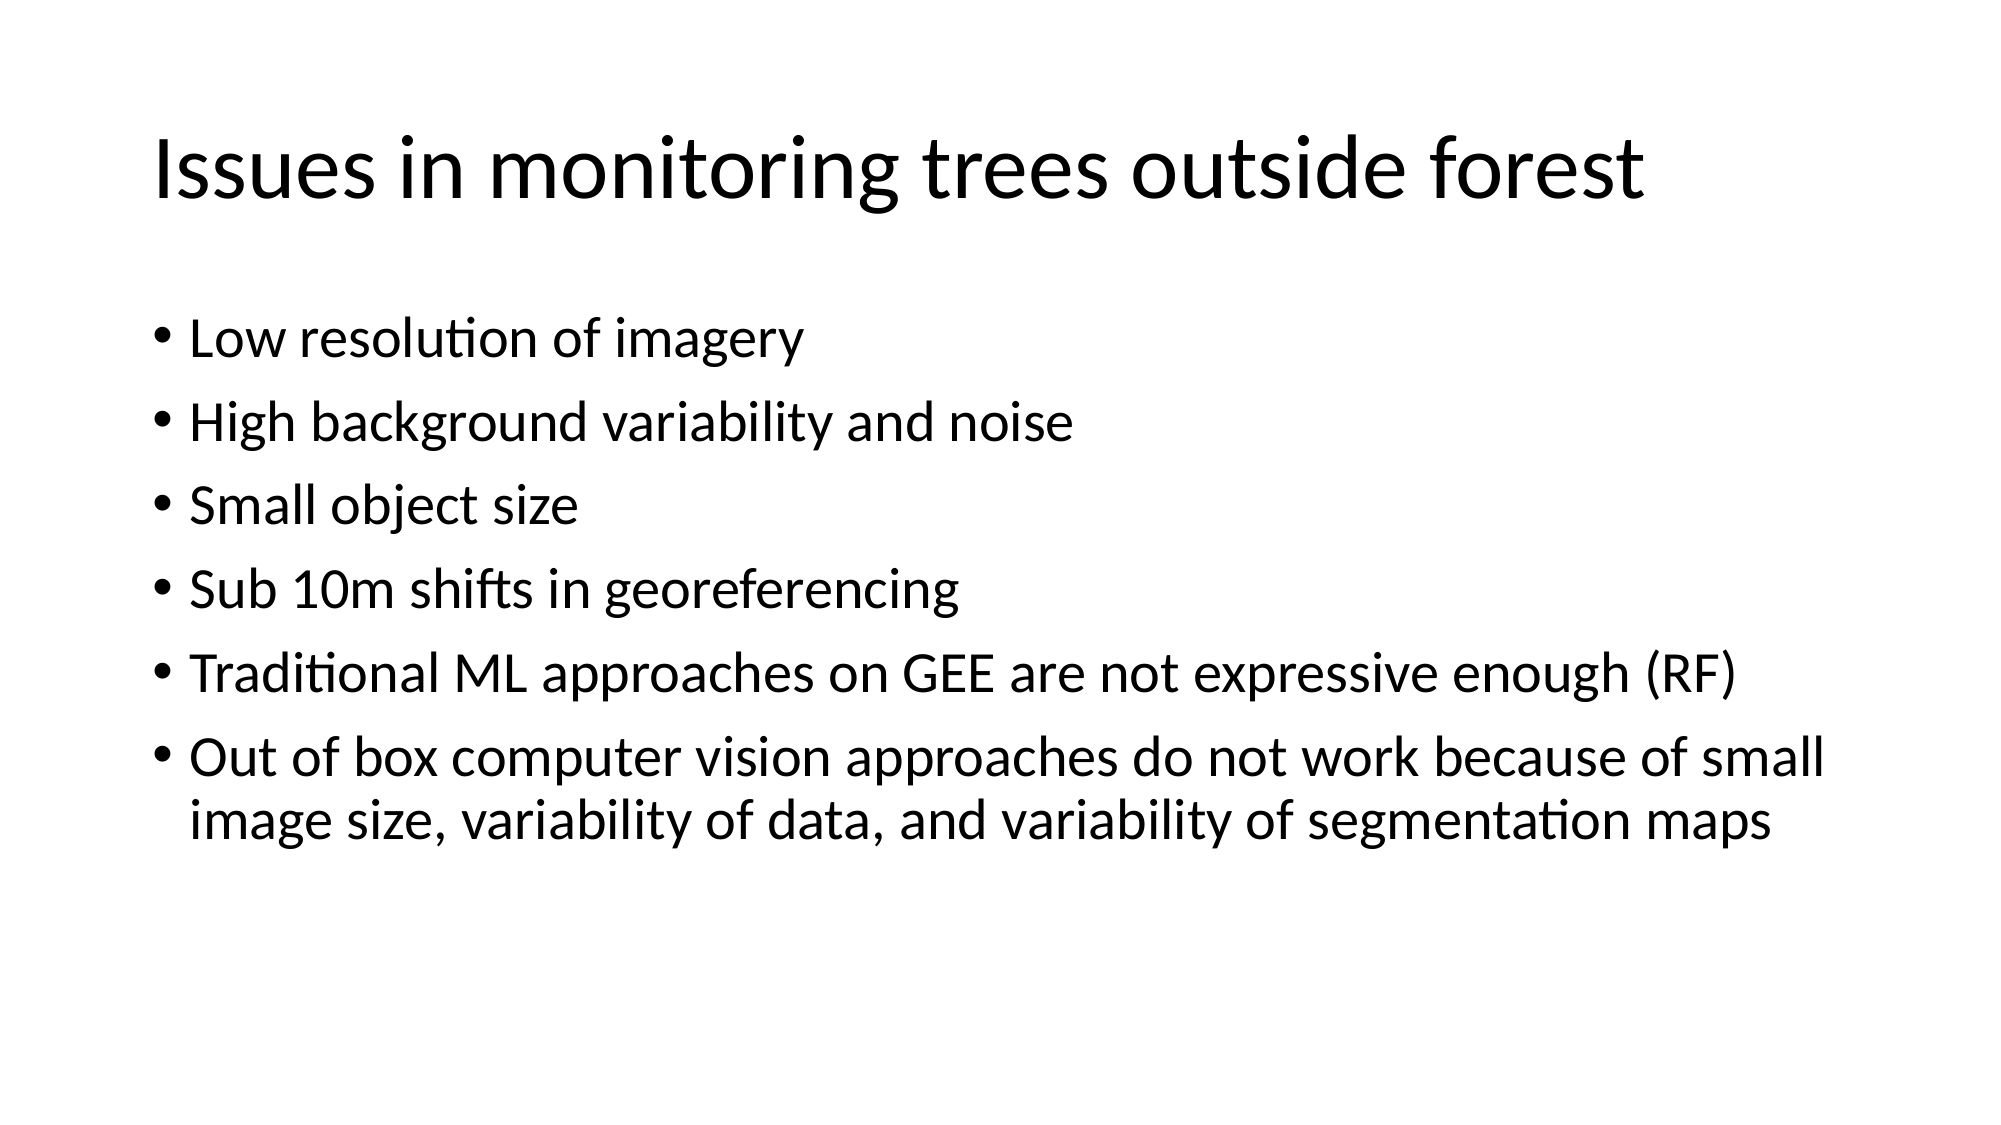

# Issues in monitoring trees outside forest
Low resolution of imagery
High background variability and noise
Small object size
Sub 10m shifts in georeferencing
Traditional ML approaches on GEE are not expressive enough (RF)
Out of box computer vision approaches do not work because of small image size, variability of data, and variability of segmentation maps